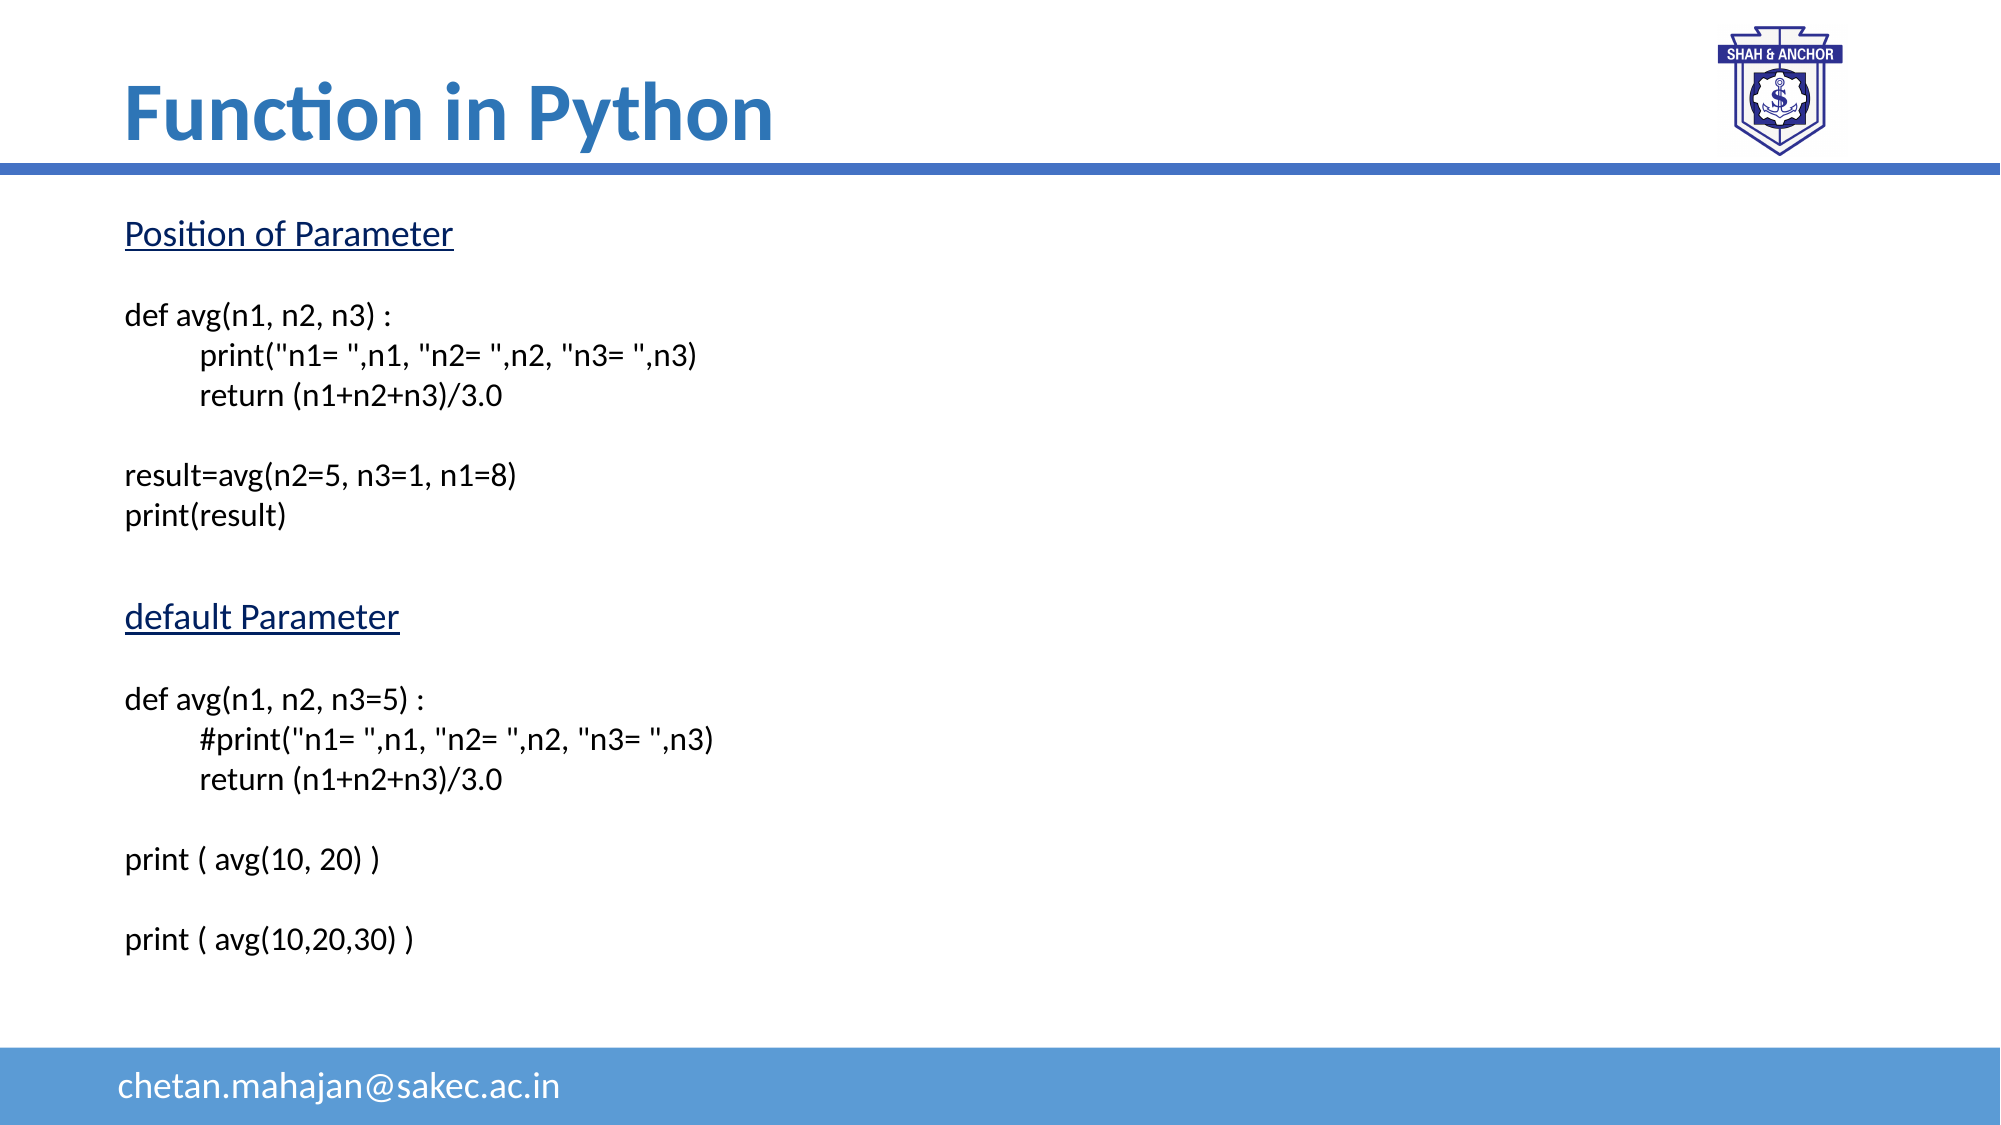

Function in Python
Position of Parameter

def avg(n1, n2, n3) :
          print("n1= ",n1, "n2= ",n2, "n3= ",n3)
          return (n1+n2+n3)/3.0

result=avg(n2=5, n3=1, n1=8)
print(result)

default Parameter

def avg(n1, n2, n3=5) :
          #print("n1= ",n1, "n2= ",n2, "n3= ",n3)
          return (n1+n2+n3)/3.0

print ( avg(10, 20) )

print ( avg(10,20,30) )

chetan.mahajan@sakec.ac.in